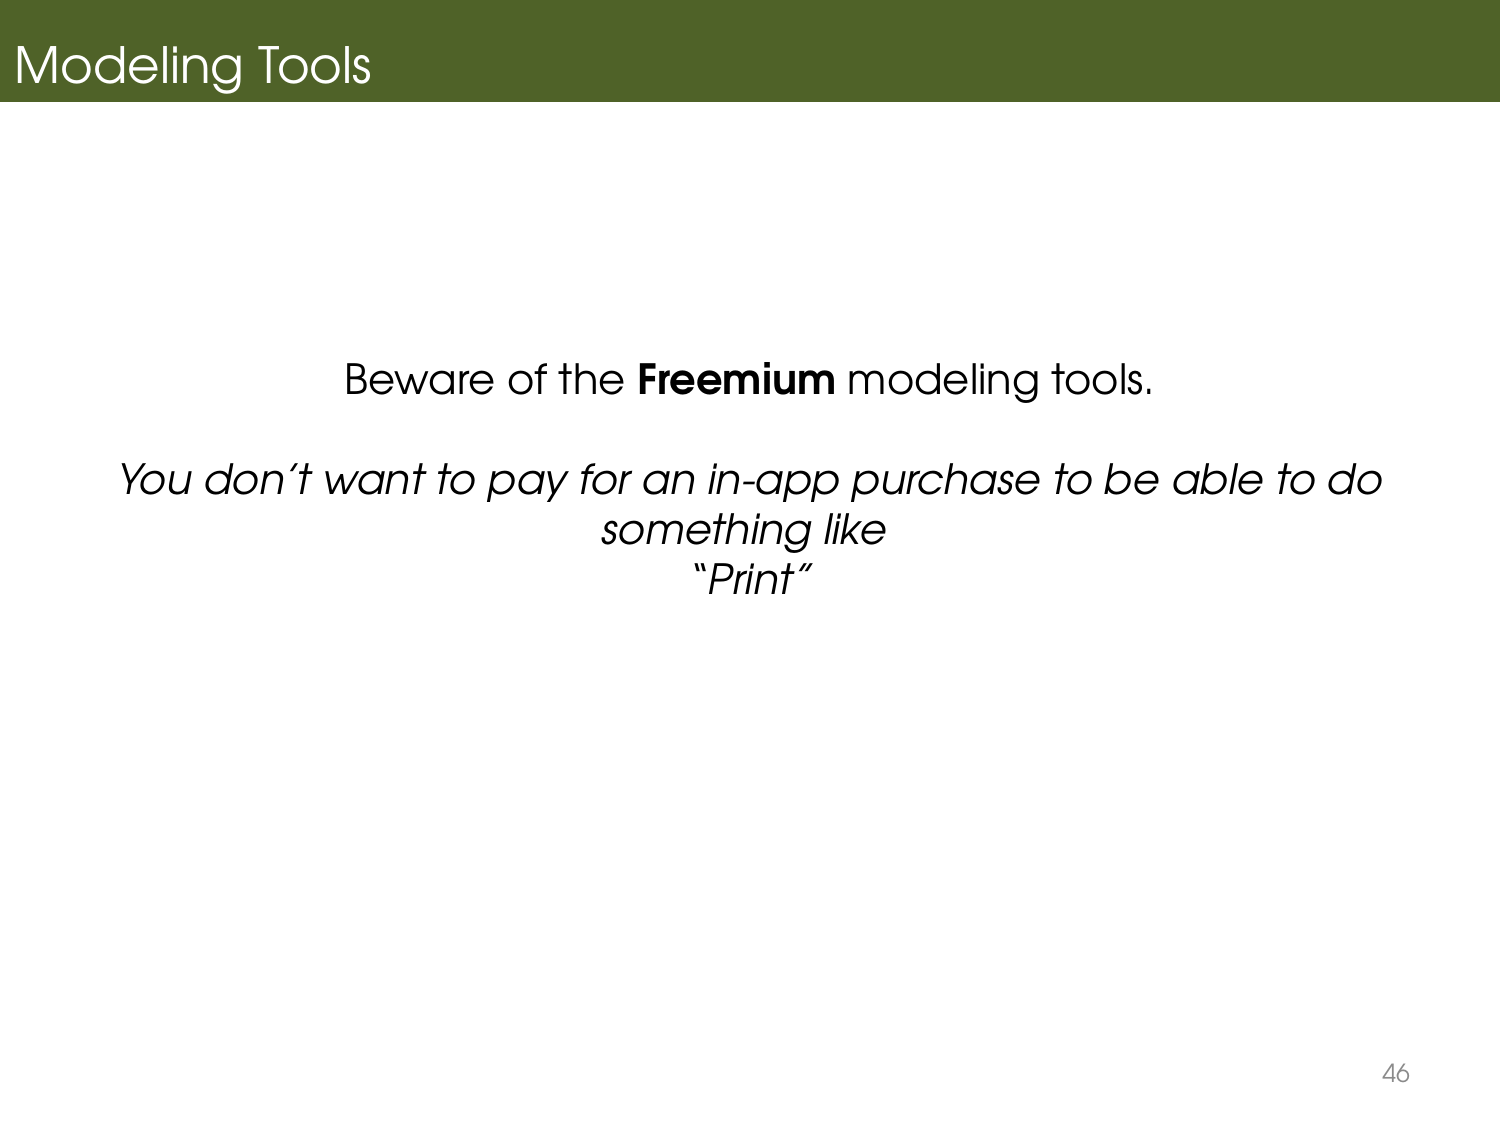

Modeling Tools
Beware of the Freemium modeling tools.

You don’t want to pay for an in-app purchase to be able to do something like
“Print”
46